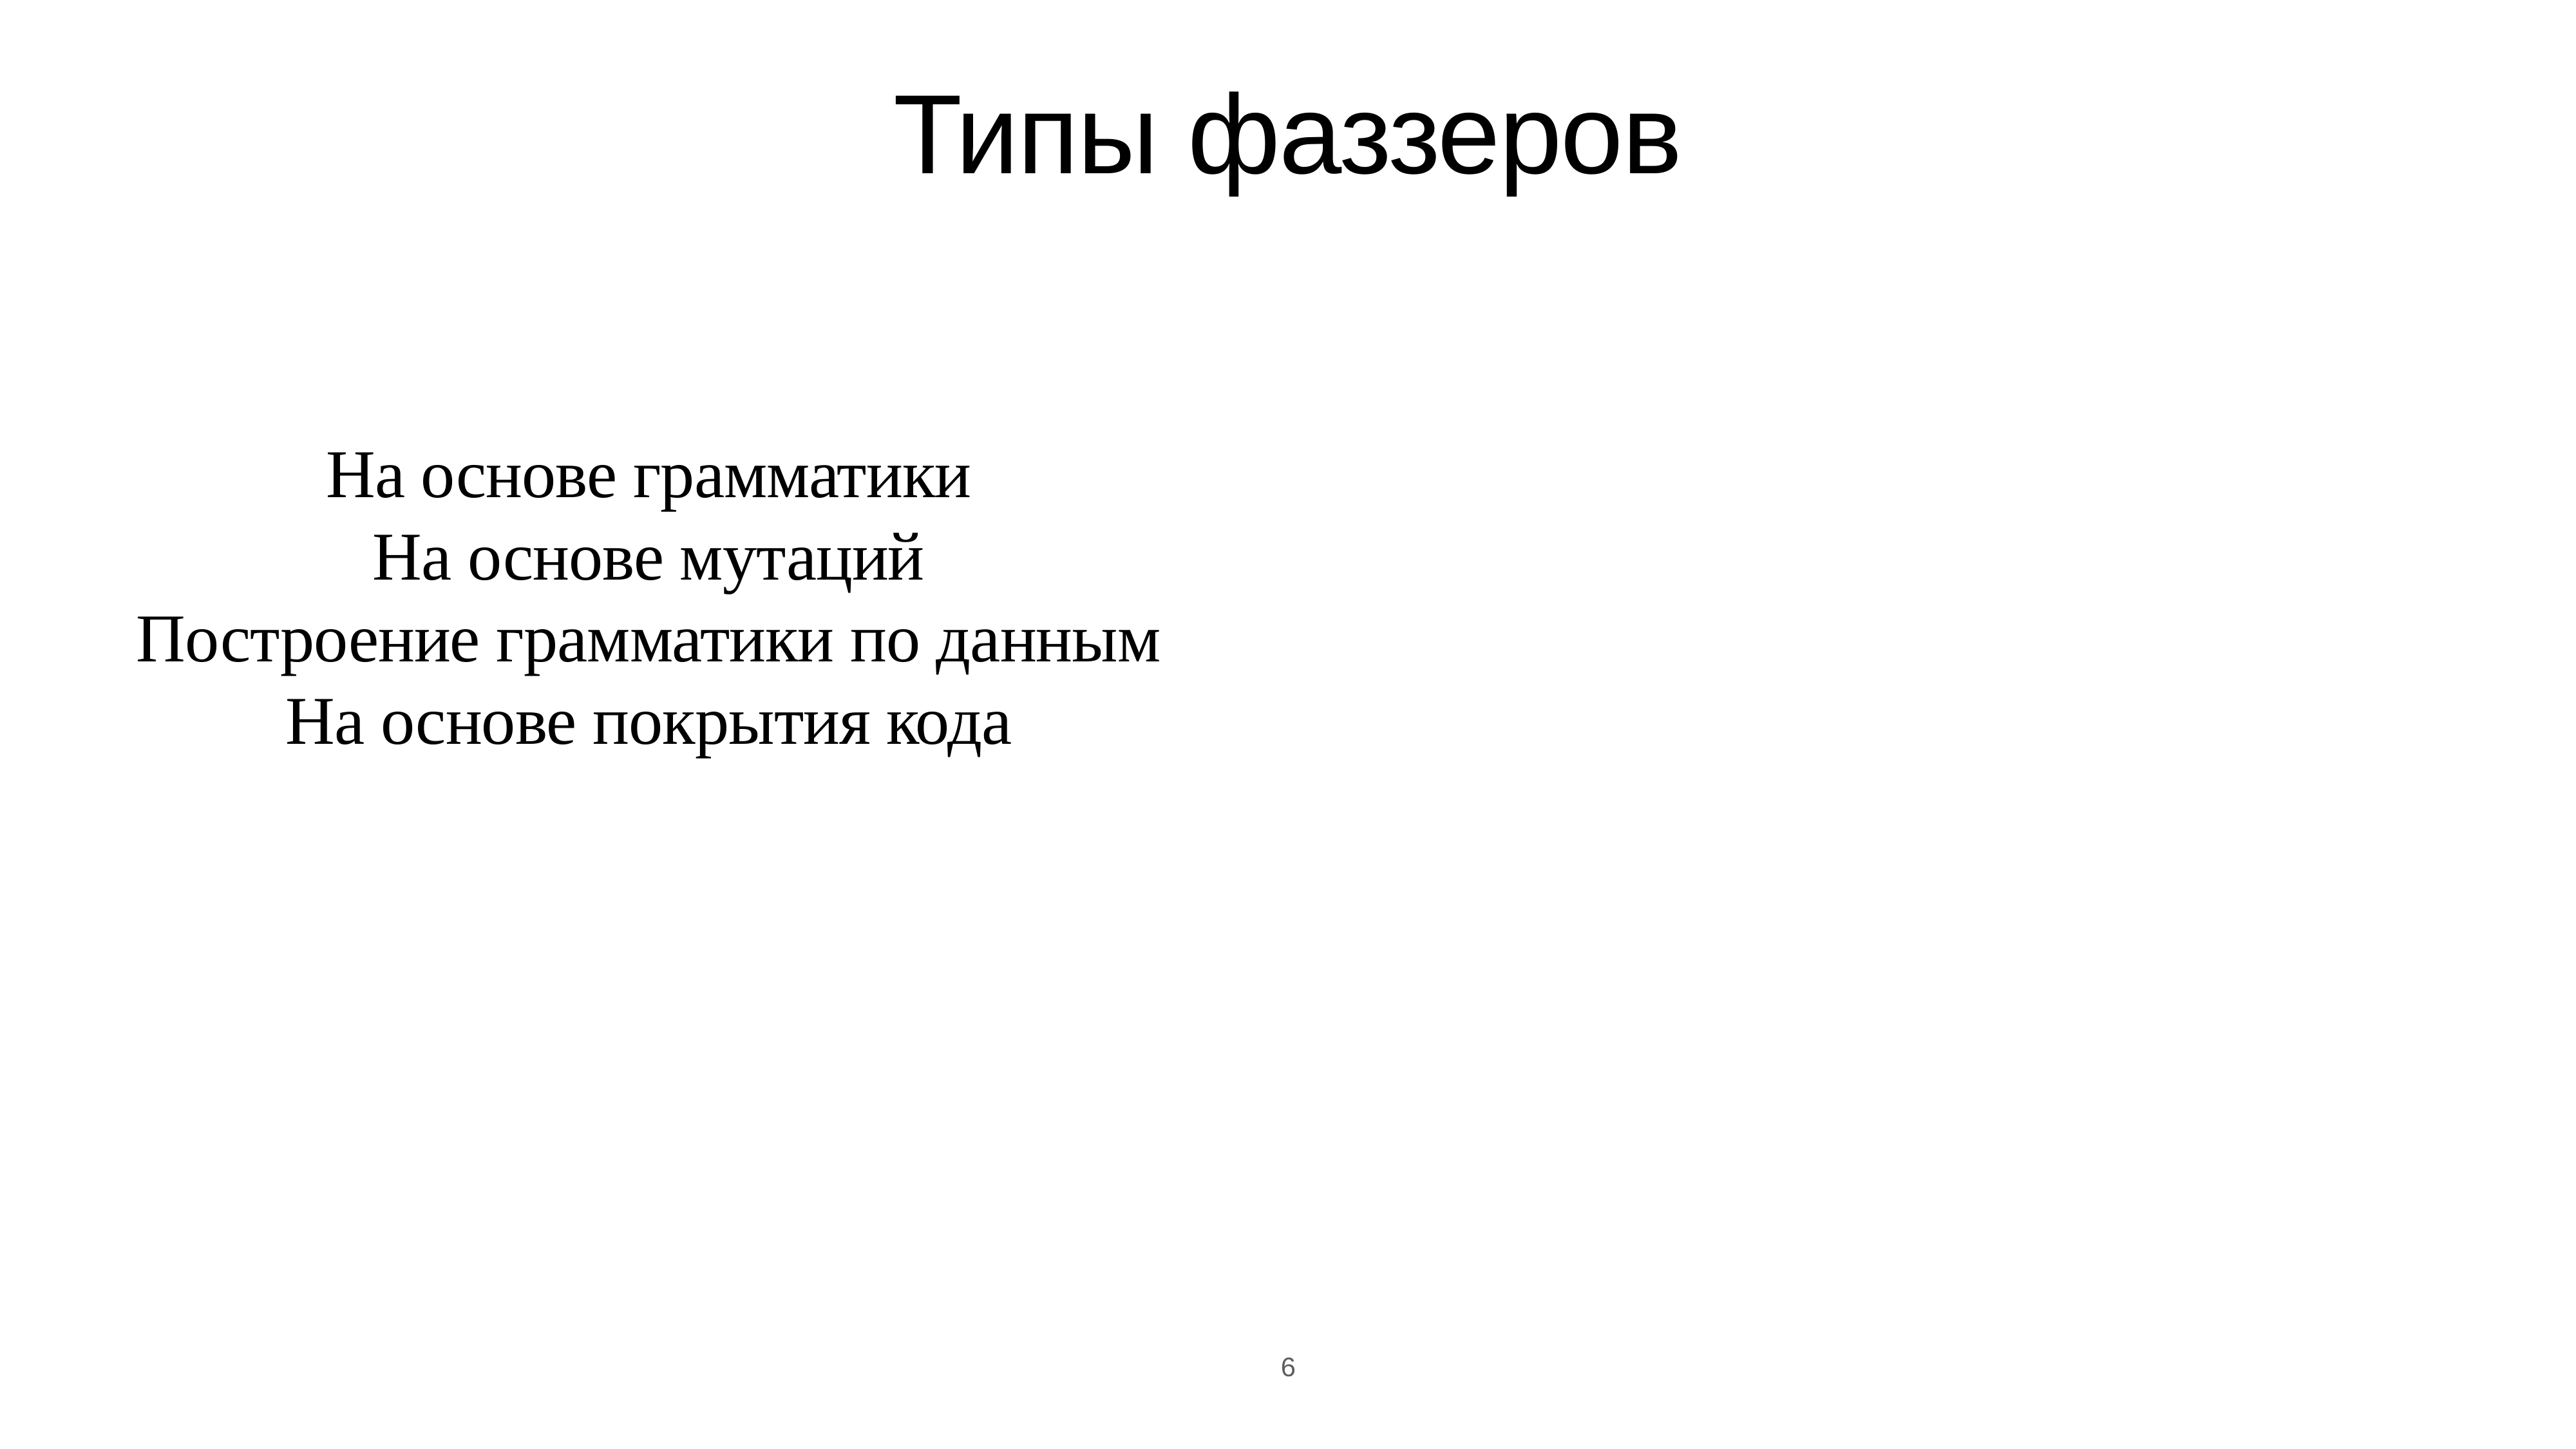

# Типы фаззеров
На основе грамматики
На основе мутаций
Построение грамматики по данным
На основе покрытия кода
6